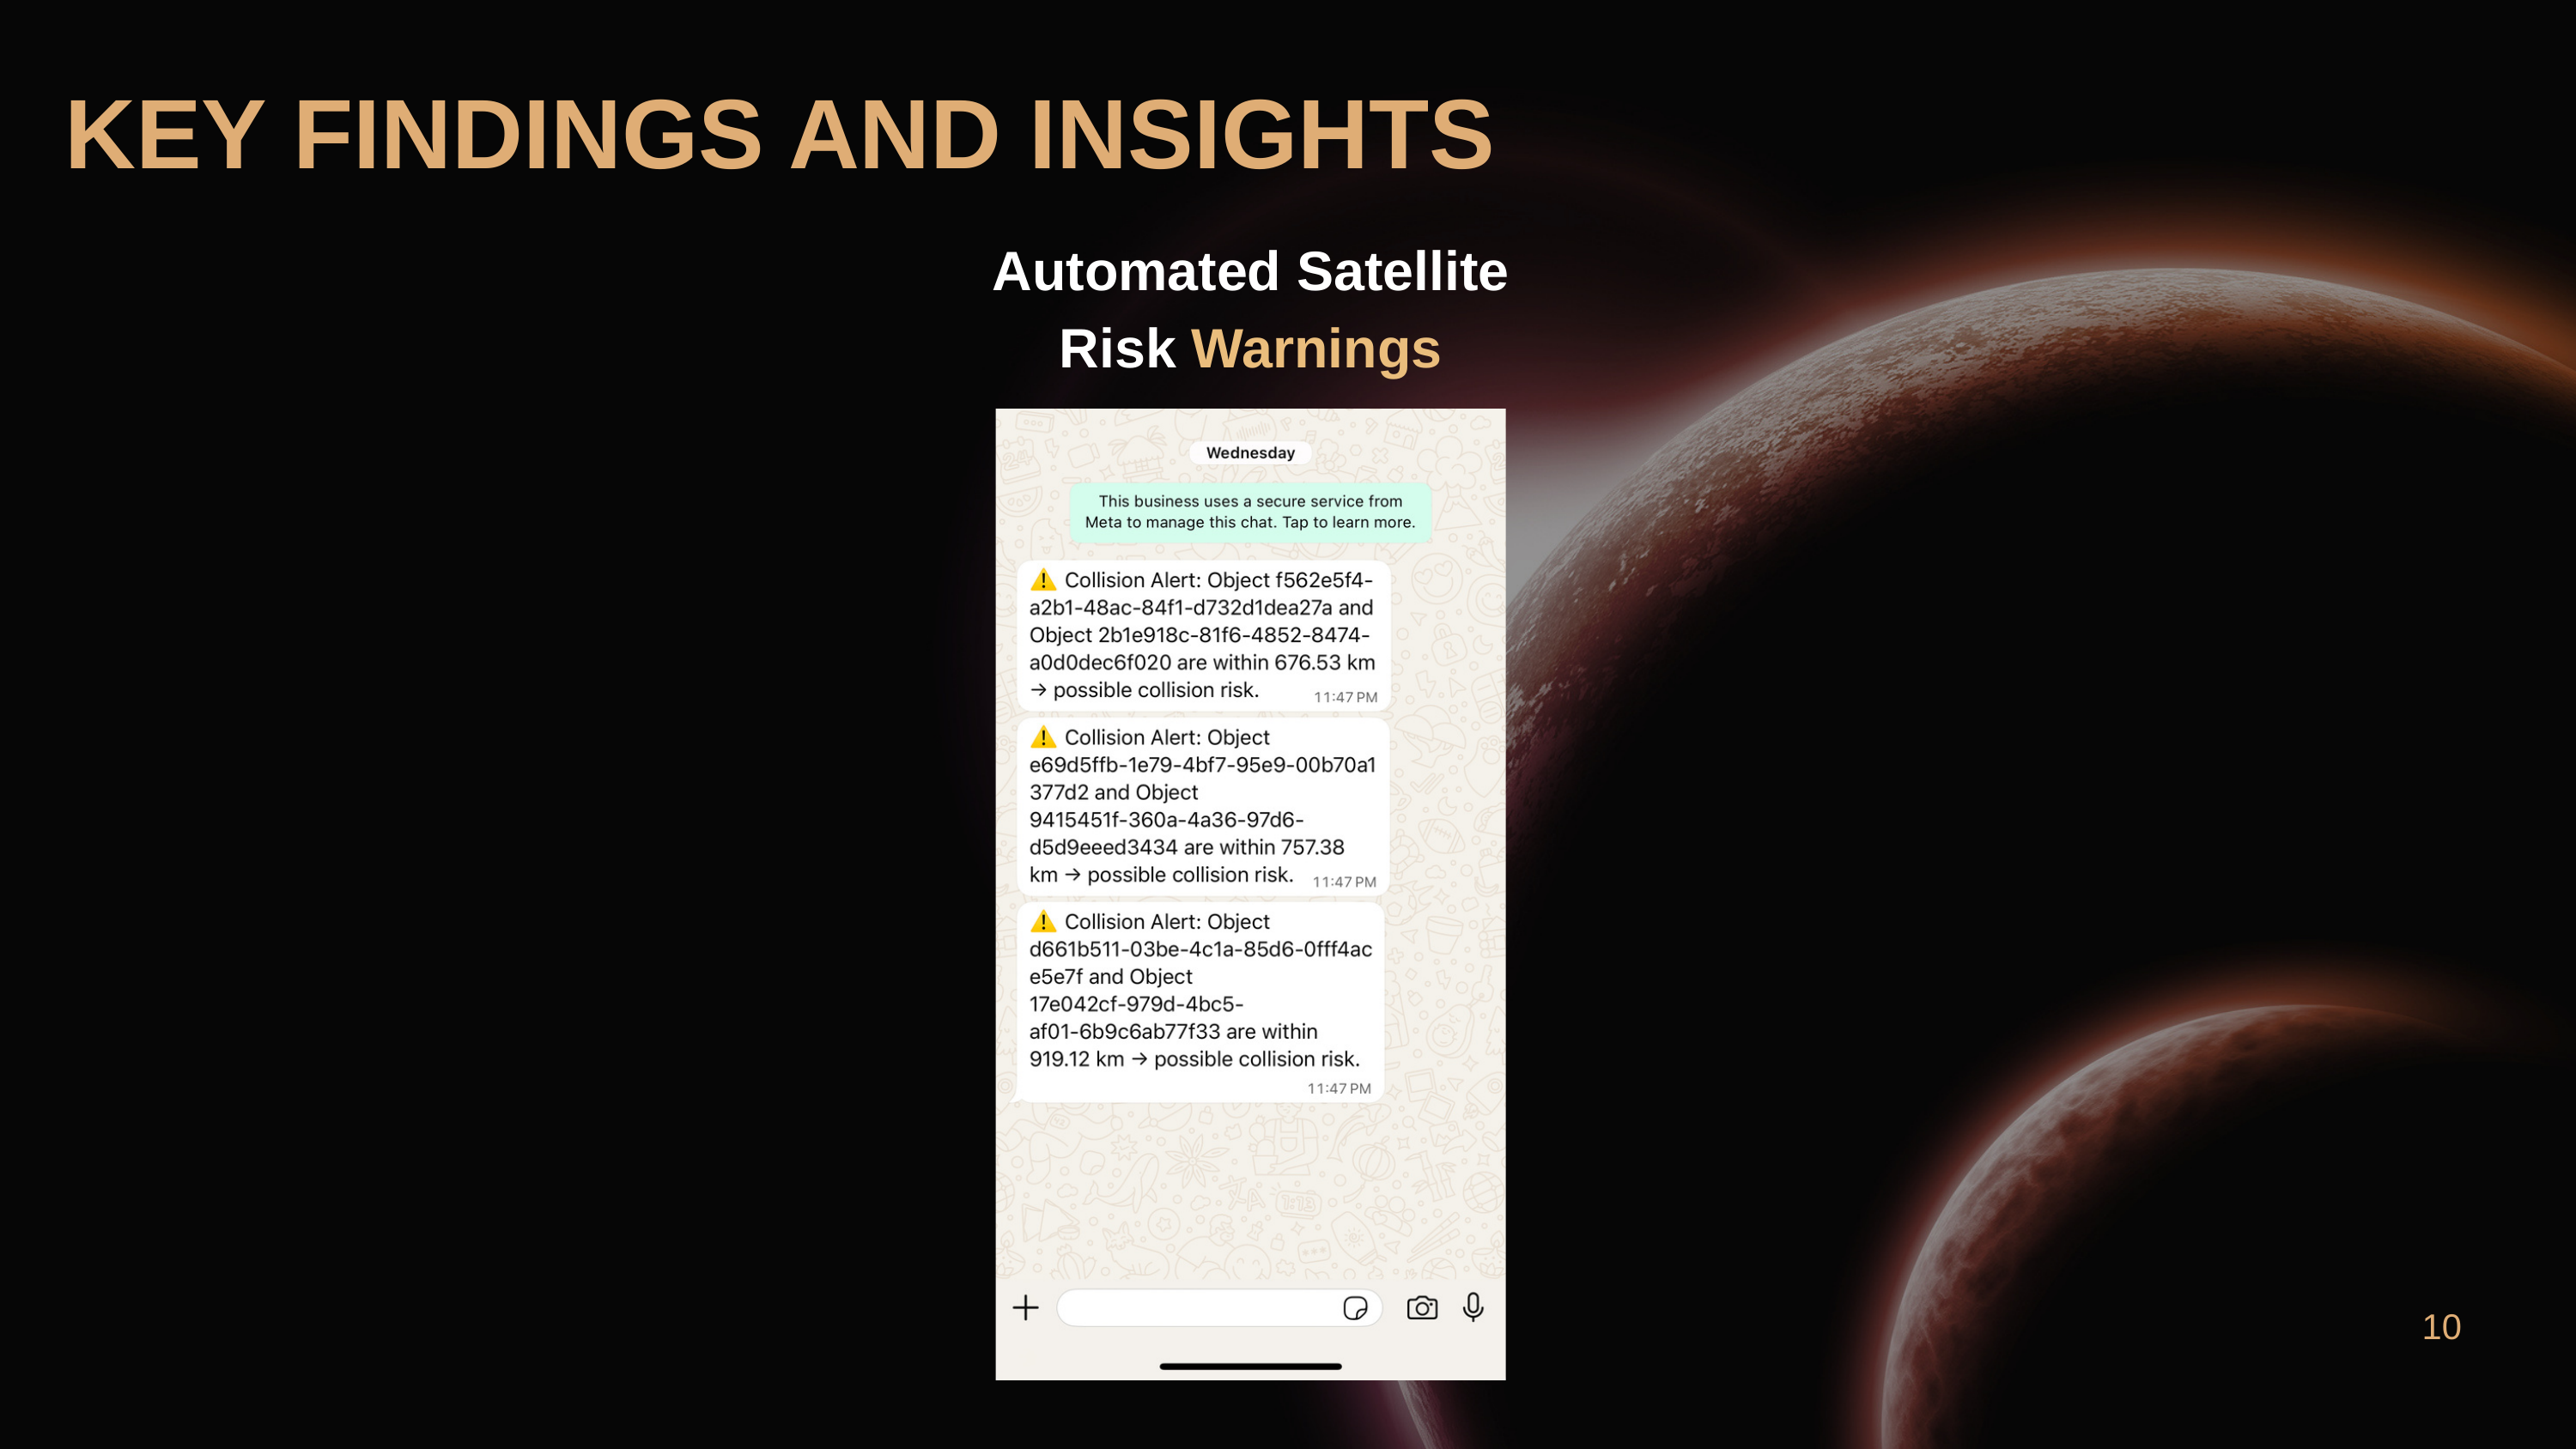

KEY FINDINGS AND INSIGHTS
Automated Satellite Risk Warnings

10